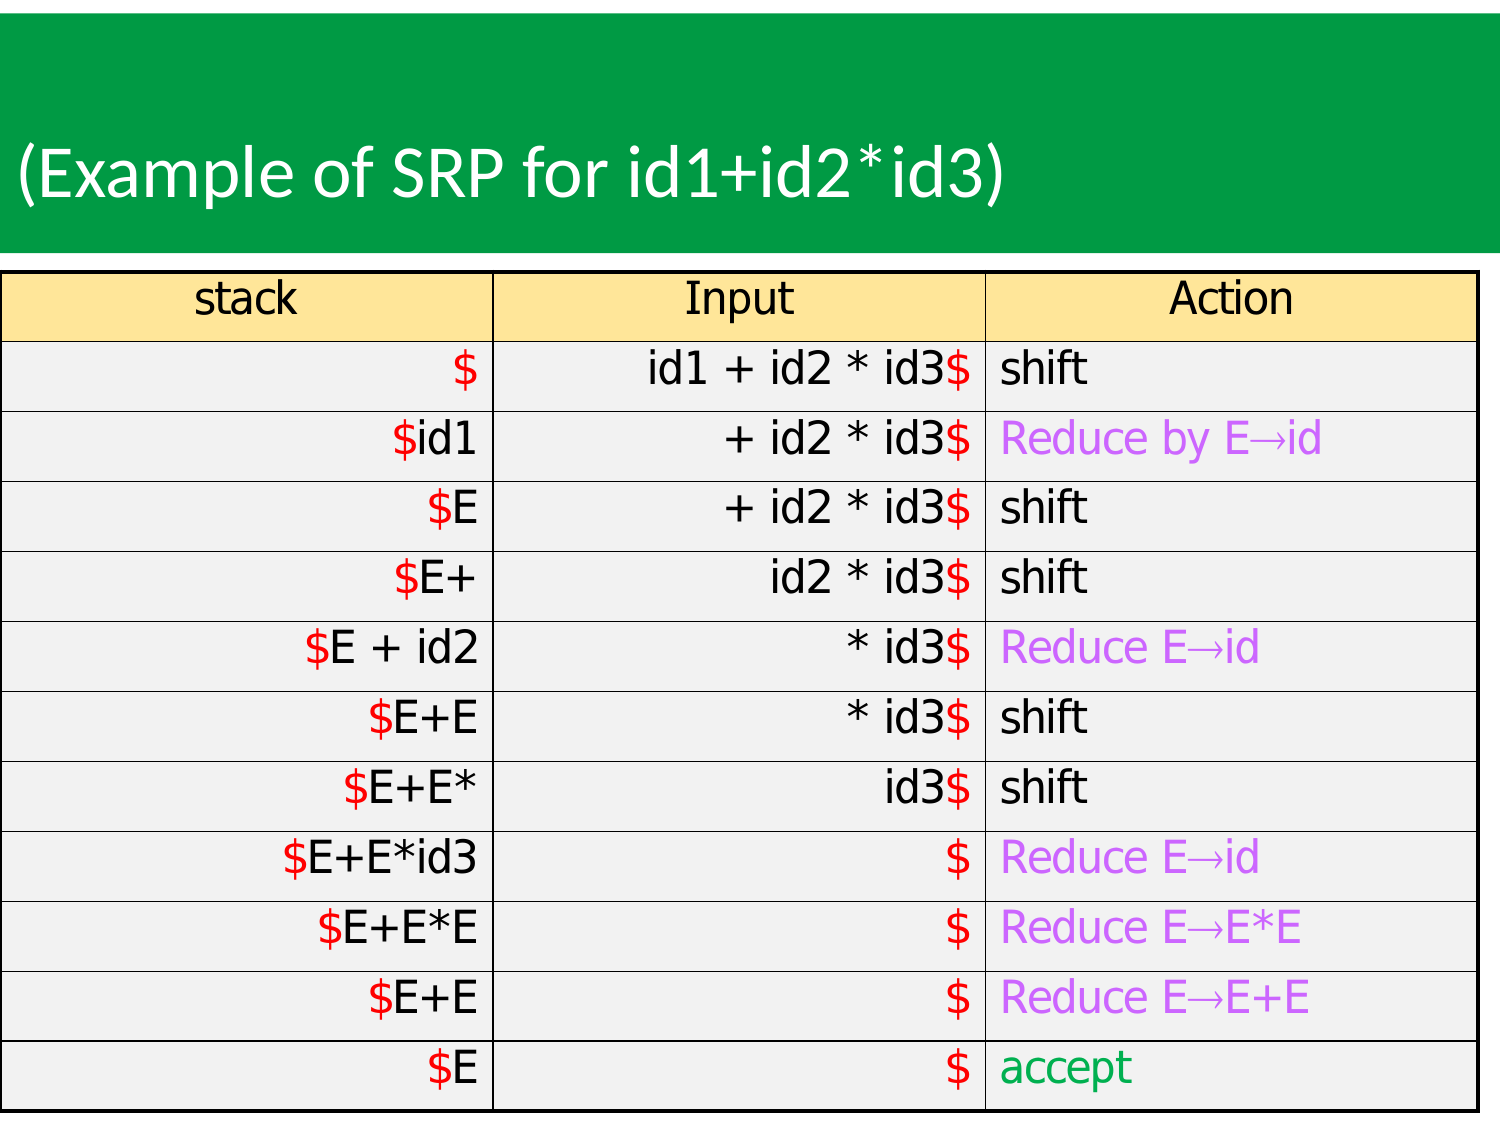

# (Example of SRP for id1+id2*id3)
| stack | Input | Action |
| --- | --- | --- |
| $ | id1 + id2 \* id3$ | shift |
| $id1 | + id2 \* id3$ | Reduce by E→id |
| $E | + id2 \* id3$ | shift |
| $E+ | id2 \* id3$ | shift |
| $E + id2 | \* id3$ | Reduce E→id |
| $E+E | \* id3$ | shift |
| $E+E\* | id3$ | shift |
| $E+E\*id3 | $ | Reduce E→id |
| $E+E\*E | $ | Reduce E→E\*E |
| $E+E | $ | Reduce E→E+E |
| $E | $ | accept |
Csci465
15